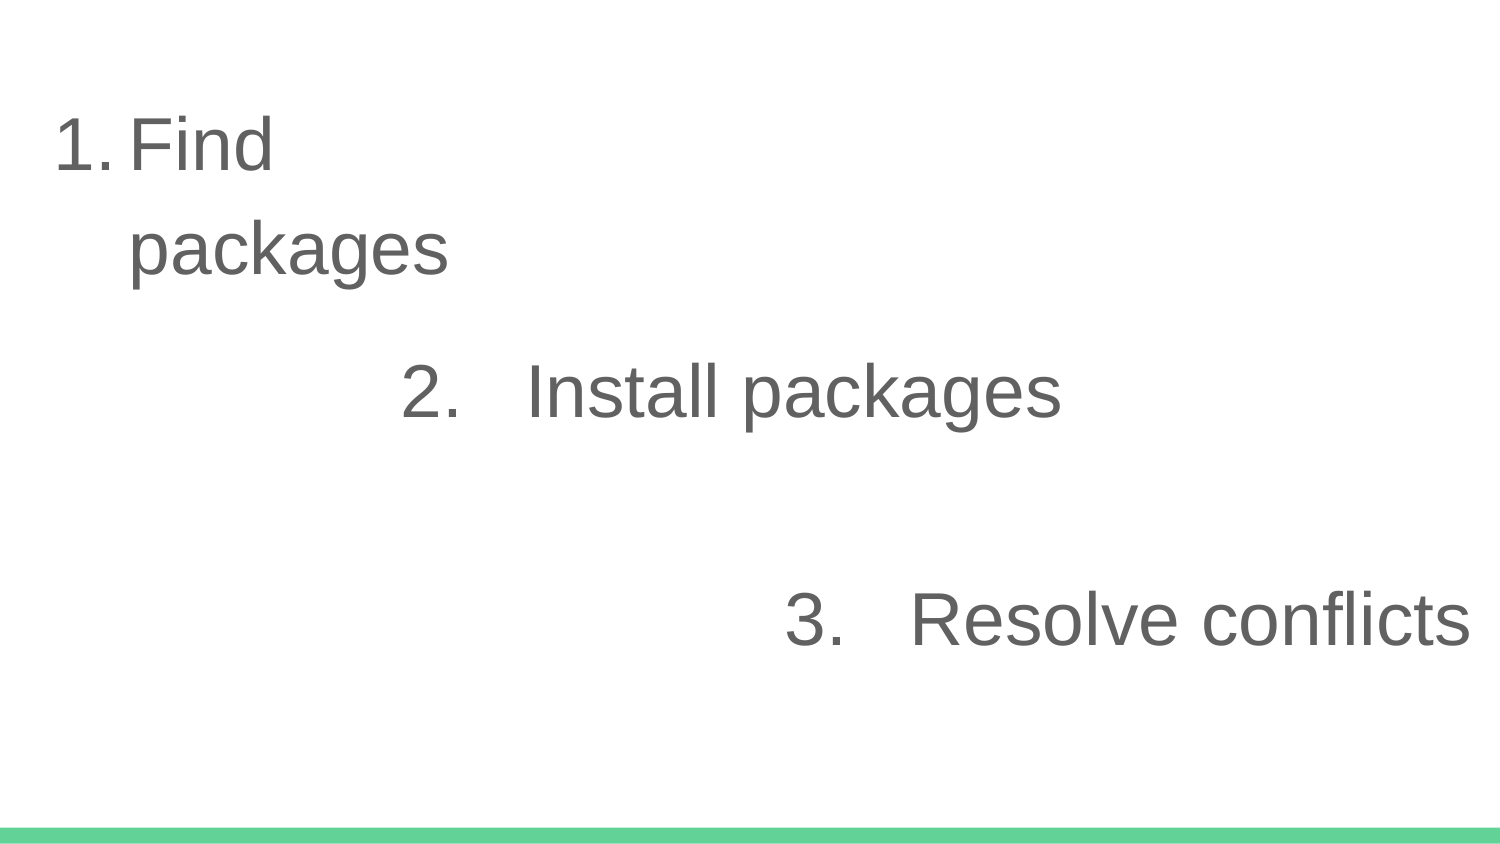

Find packages
2.   Install packages
3.   Resolve conflicts